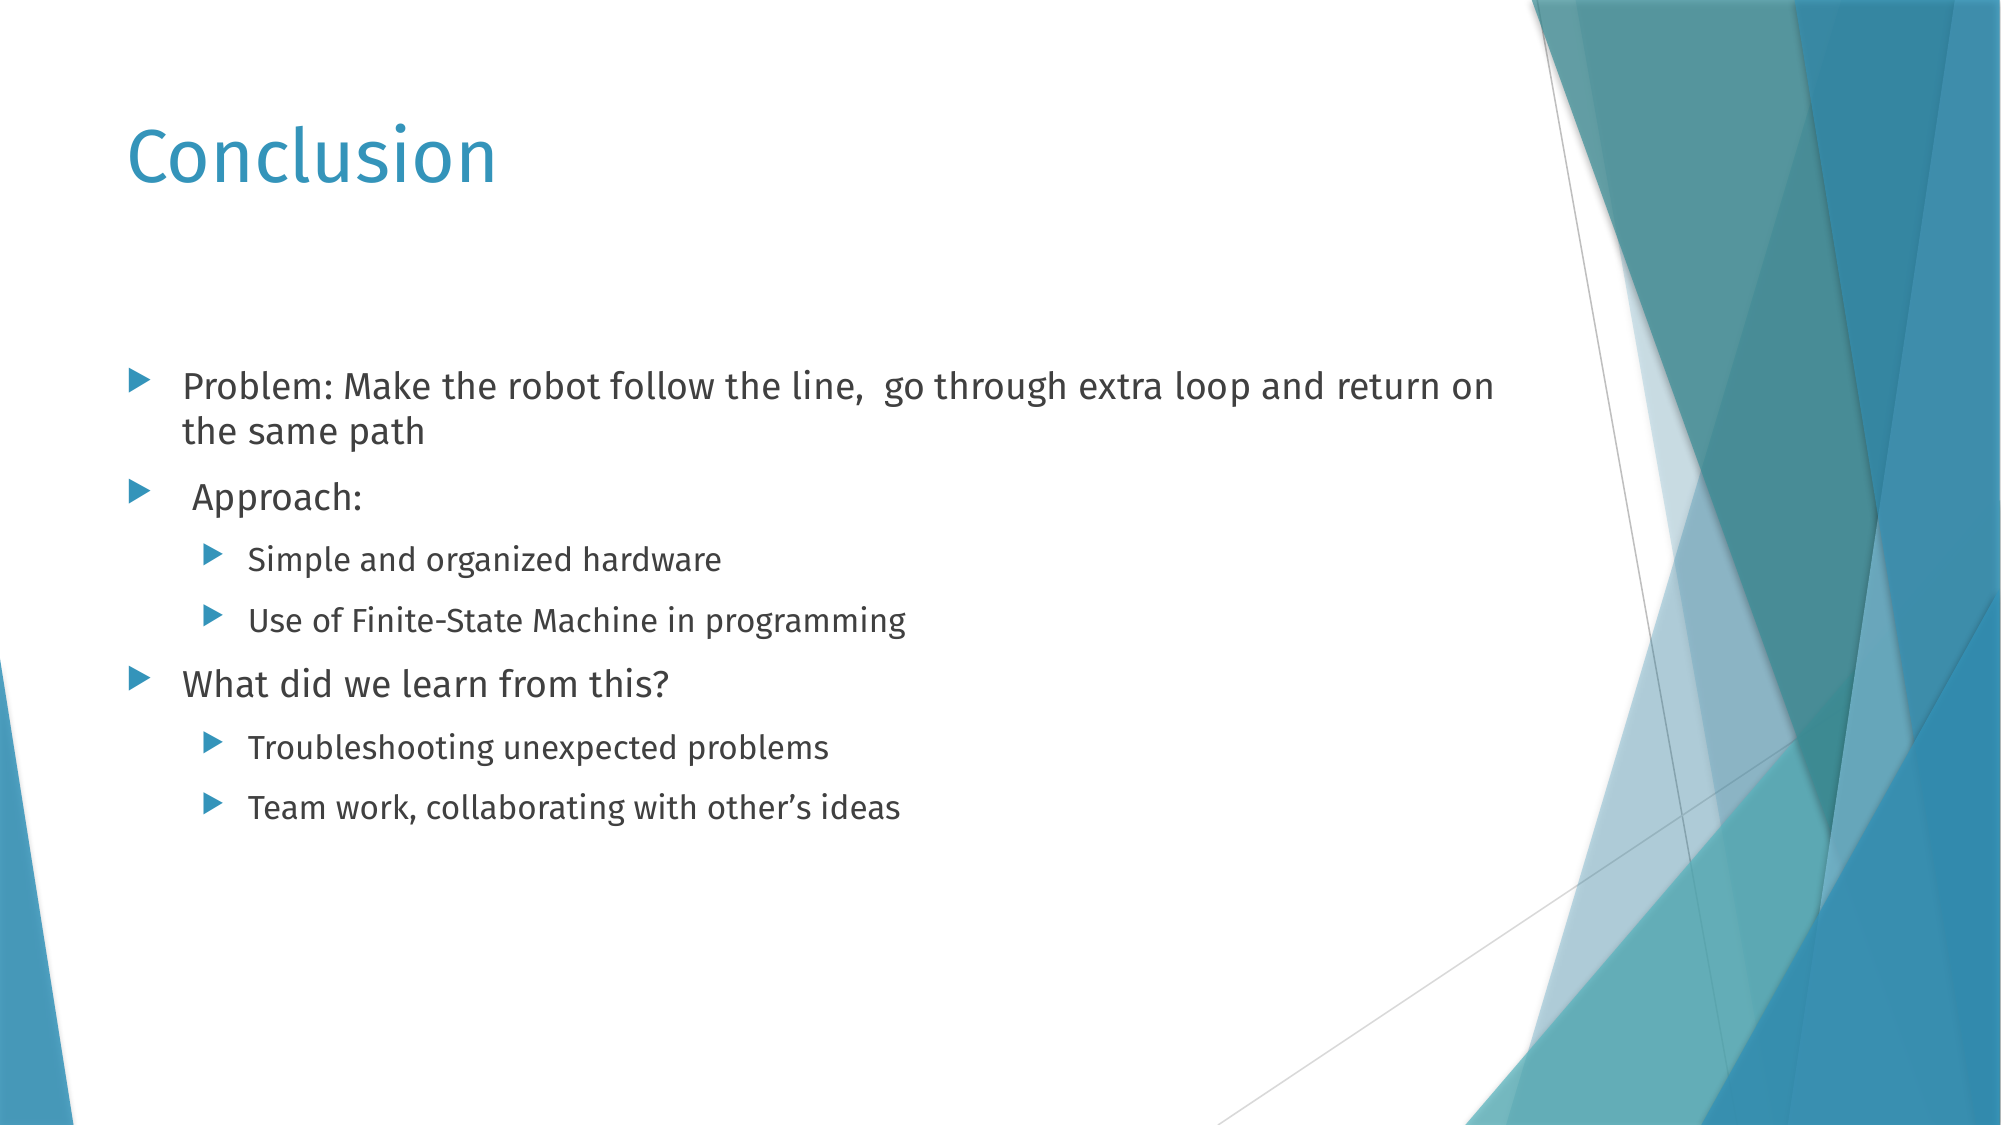

# Conclusion
Problem: Make the robot follow the line,  go through extra loop and return on the same path
 Approach:
Simple and organized hardware
Use of Finite-State Machine in programming
What did we learn from this?
Troubleshooting unexpected problems
Team work, collaborating with other’s ideas